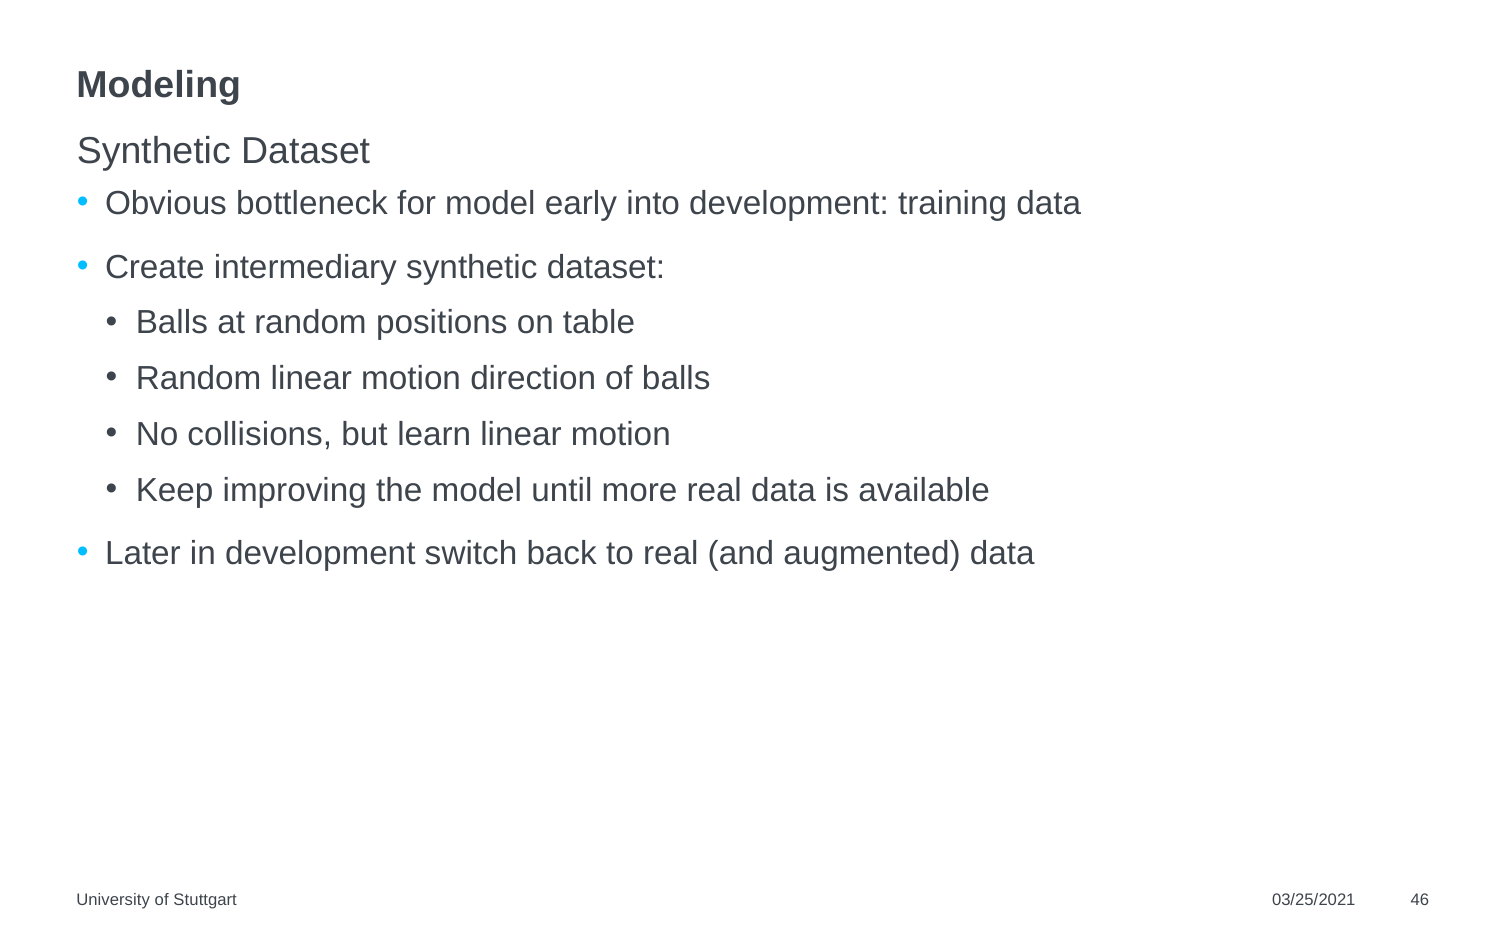

# Modeling
Synthetic Dataset
Obvious bottleneck for model early into development: training data
Create intermediary synthetic dataset:
Balls at random positions on table
Random linear motion direction of balls
No collisions, but learn linear motion
Keep improving the model until more real data is available
Later in development switch back to real (and augmented) data
University of Stuttgart
03/25/2021
46